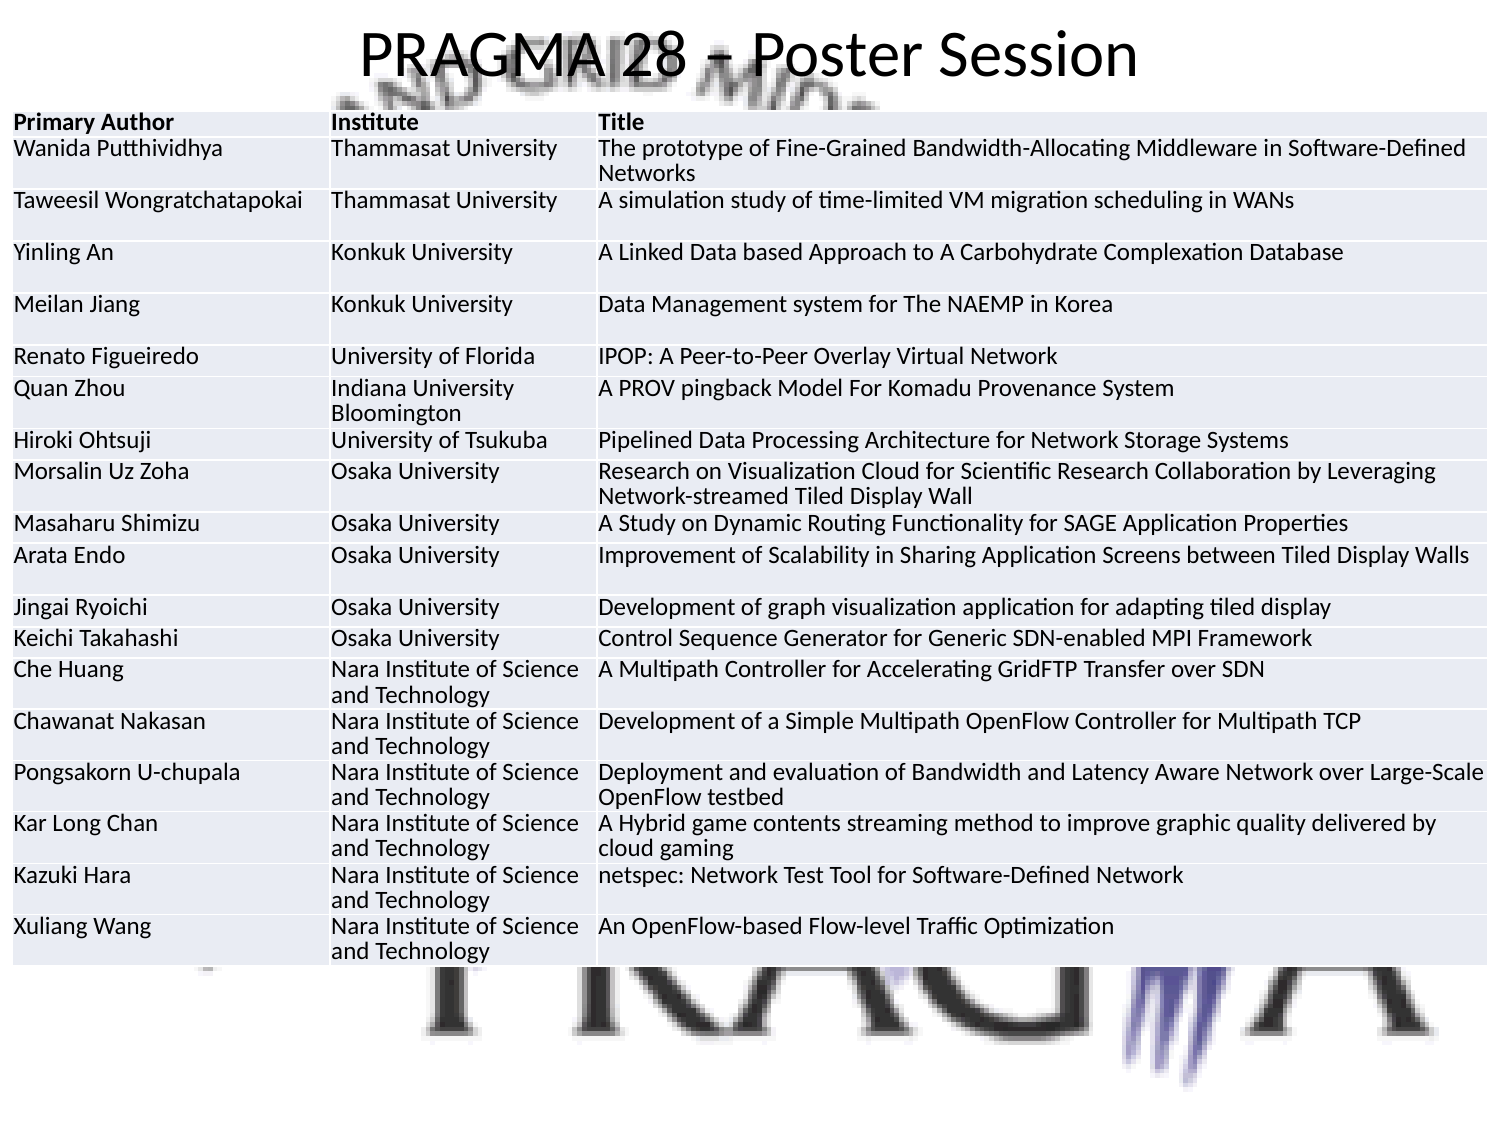

# PRAGMA 28 – Poster Session
| Primary Author | Institute | Title |
| --- | --- | --- |
| Wanida Putthividhya | Thammasat University | The prototype of Fine-Grained Bandwidth-Allocating Middleware in Software-Defined Networks |
| Taweesil Wongratchatapokai | Thammasat University | A simulation study of time-limited VM migration scheduling in WANs |
| Yinling An | Konkuk University | A Linked Data based Approach to A Carbohydrate Complexation Database |
| Meilan Jiang | Konkuk University | Data Management system for The NAEMP in Korea |
| Renato Figueiredo | University of Florida | IPOP: A Peer-to-Peer Overlay Virtual Network |
| Quan Zhou | Indiana University Bloomington | A PROV pingback Model For Komadu Provenance System |
| Hiroki Ohtsuji | University of Tsukuba | Pipelined Data Processing Architecture for Network Storage Systems |
| Morsalin Uz Zoha | Osaka University | Research on Visualization Cloud for Scientific Research Collaboration by Leveraging Network-streamed Tiled Display Wall |
| Masaharu Shimizu | Osaka University | A Study on Dynamic Routing Functionality for SAGE Application Properties |
| Arata Endo | Osaka University | Improvement of Scalability in Sharing Application Screens between Tiled Display Walls |
| Jingai Ryoichi | Osaka University | Development of graph visualization application for adapting tiled display |
| Keichi Takahashi | Osaka University | Control Sequence Generator for Generic SDN-enabled MPI Framework |
| Che Huang | Nara Institute of Science and Technology | A Multipath Controller for Accelerating GridFTP Transfer over SDN |
| Chawanat Nakasan | Nara Institute of Science and Technology | Development of a Simple Multipath OpenFlow Controller for Multipath TCP |
| Pongsakorn U-chupala | Nara Institute of Science and Technology | Deployment and evaluation of Bandwidth and Latency Aware Network over Large-Scale OpenFlow testbed |
| Kar Long Chan | Nara Institute of Science and Technology | A Hybrid game contents streaming method to improve graphic quality delivered by cloud gaming |
| Kazuki Hara | Nara Institute of Science and Technology | netspec: Network Test Tool for Software-Defined Network |
| Xuliang Wang | Nara Institute of Science and Technology | An OpenFlow-based Flow-level Traffic Optimization |